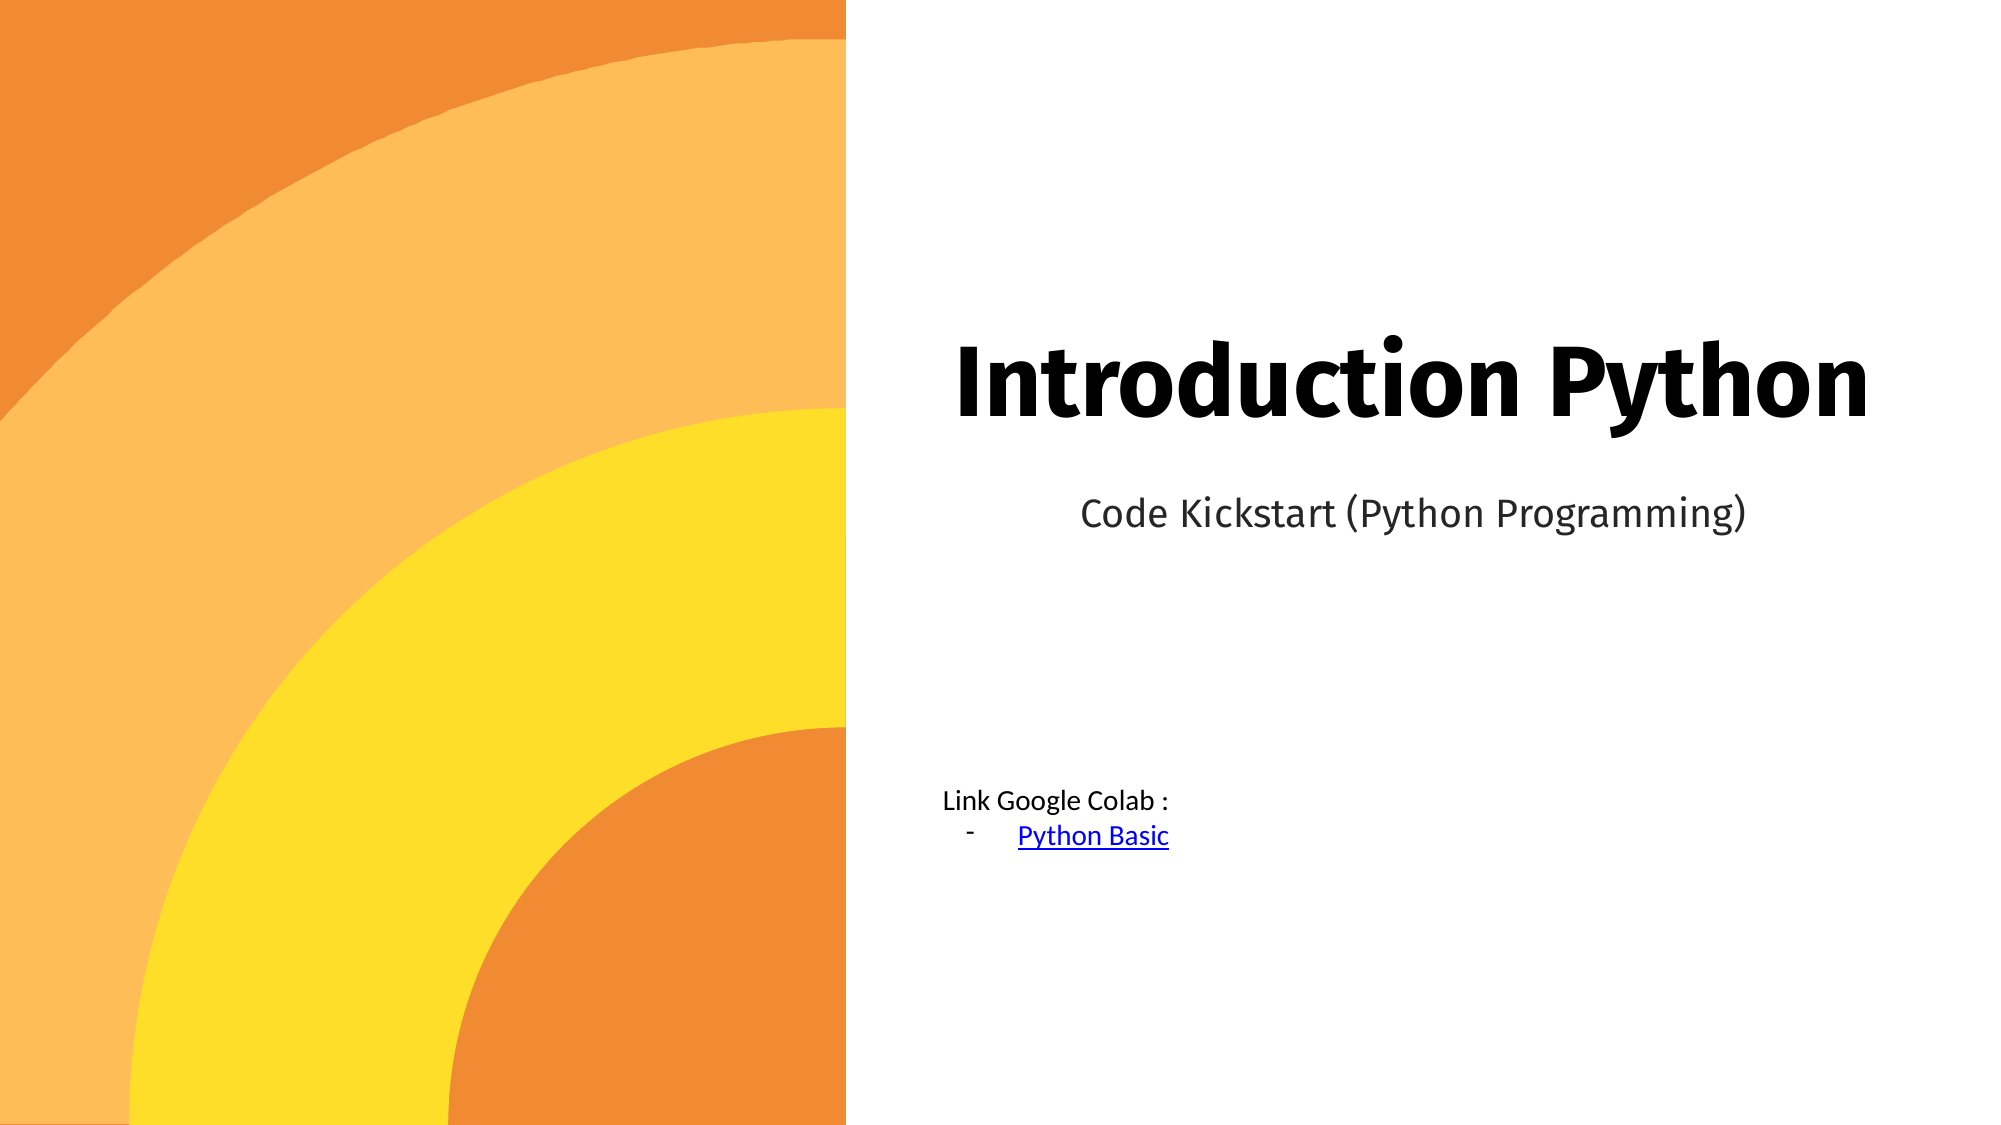

Introduction Python
Code Kickstart (Python Programming)
Link Google Colab :
Python Basic